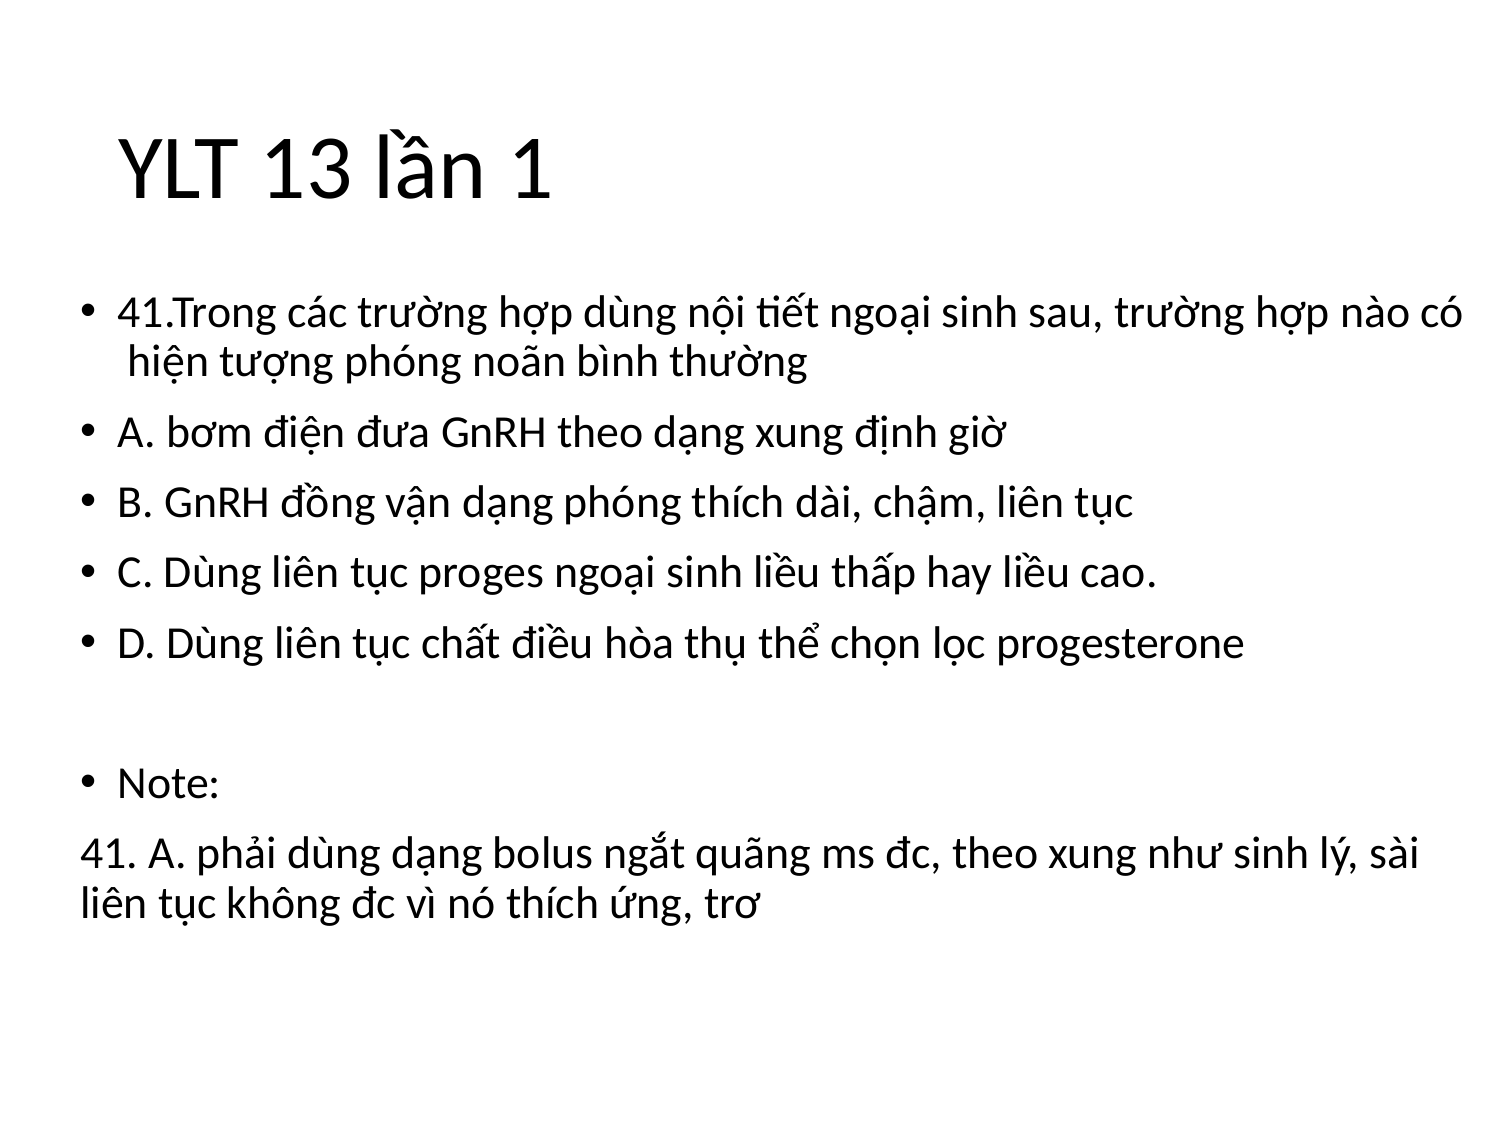

# YLT 13 lần 1
41.Trong các trường hợp dùng nội tiết ngoại sinh sau, trường hợp nào có hiện tượng phóng noãn bình thường
A. bơm điện đưa GnRH theo dạng xung định giờ
B. GnRH đồng vận dạng phóng thích dài, chậm, liên tục
C. Dùng liên tục proges ngoại sinh liều thấp hay liều cao.
D. Dùng liên tục chất điều hòa thụ thể chọn lọc progesterone

Note:
41. A. phải dùng dạng bolus ngắt quãng ms đc, theo xung như sinh lý, sài liên tục không đc vì nó thích ứng, trơ